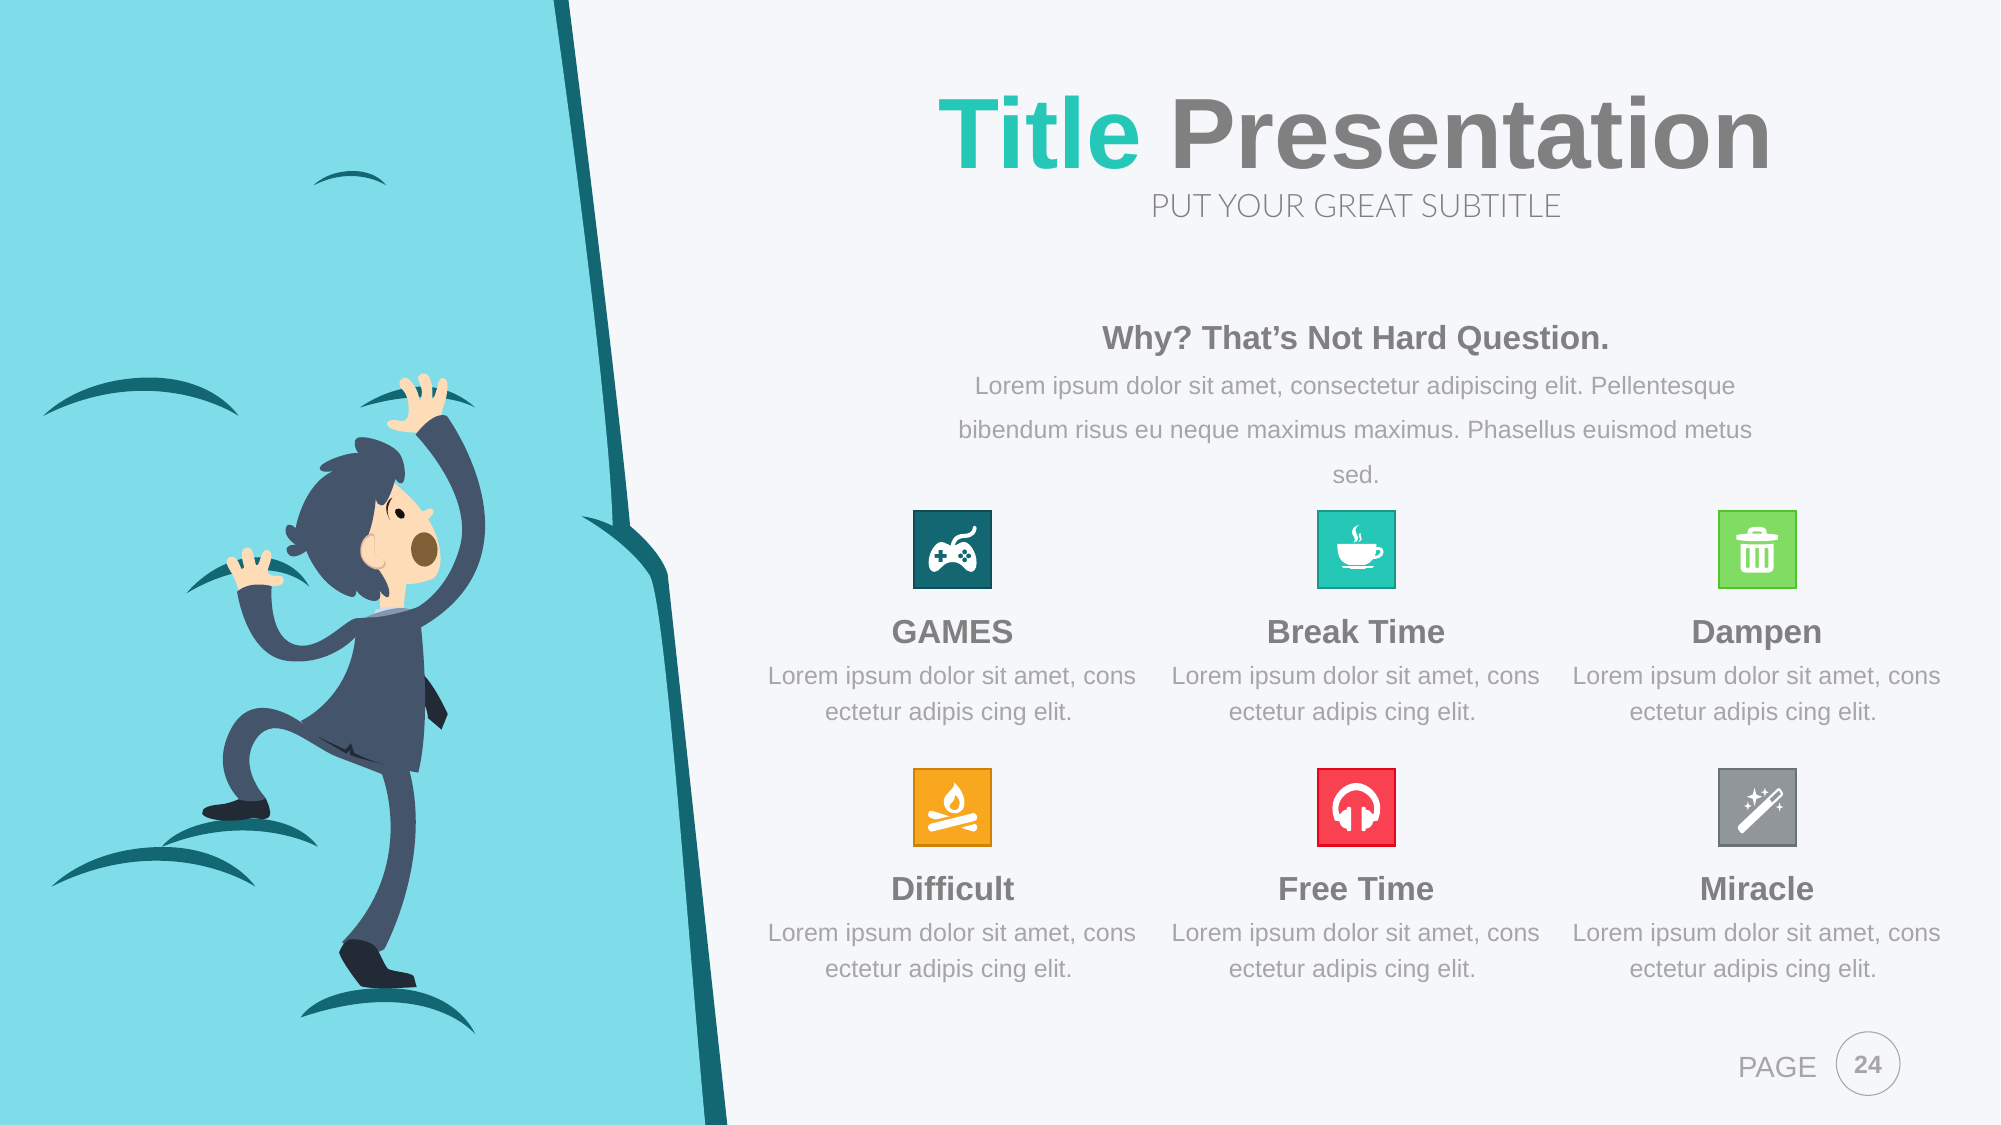

Title Presentation
PUT YOUR GREAT SUBTITLE

Why? That’s Not Hard Question.
Lorem ipsum dolor sit amet, consectetur adipiscing elit. Pellentesque bibendum risus eu neque maximus maximus. Phasellus euismod metus sed.

GAMES
Lorem ipsum dolor sit amet, cons ectetur adipis cing elit.
Break Time
Lorem ipsum dolor sit amet, cons ectetur adipis cing elit.
Dampen
Lorem ipsum dolor sit amet, cons ectetur adipis cing elit.

Difficult
Lorem ipsum dolor sit amet, cons ectetur adipis cing elit.
Free Time
Lorem ipsum dolor sit amet, cons ectetur adipis cing elit.
Miracle
Lorem ipsum dolor sit amet, cons ectetur adipis cing elit.